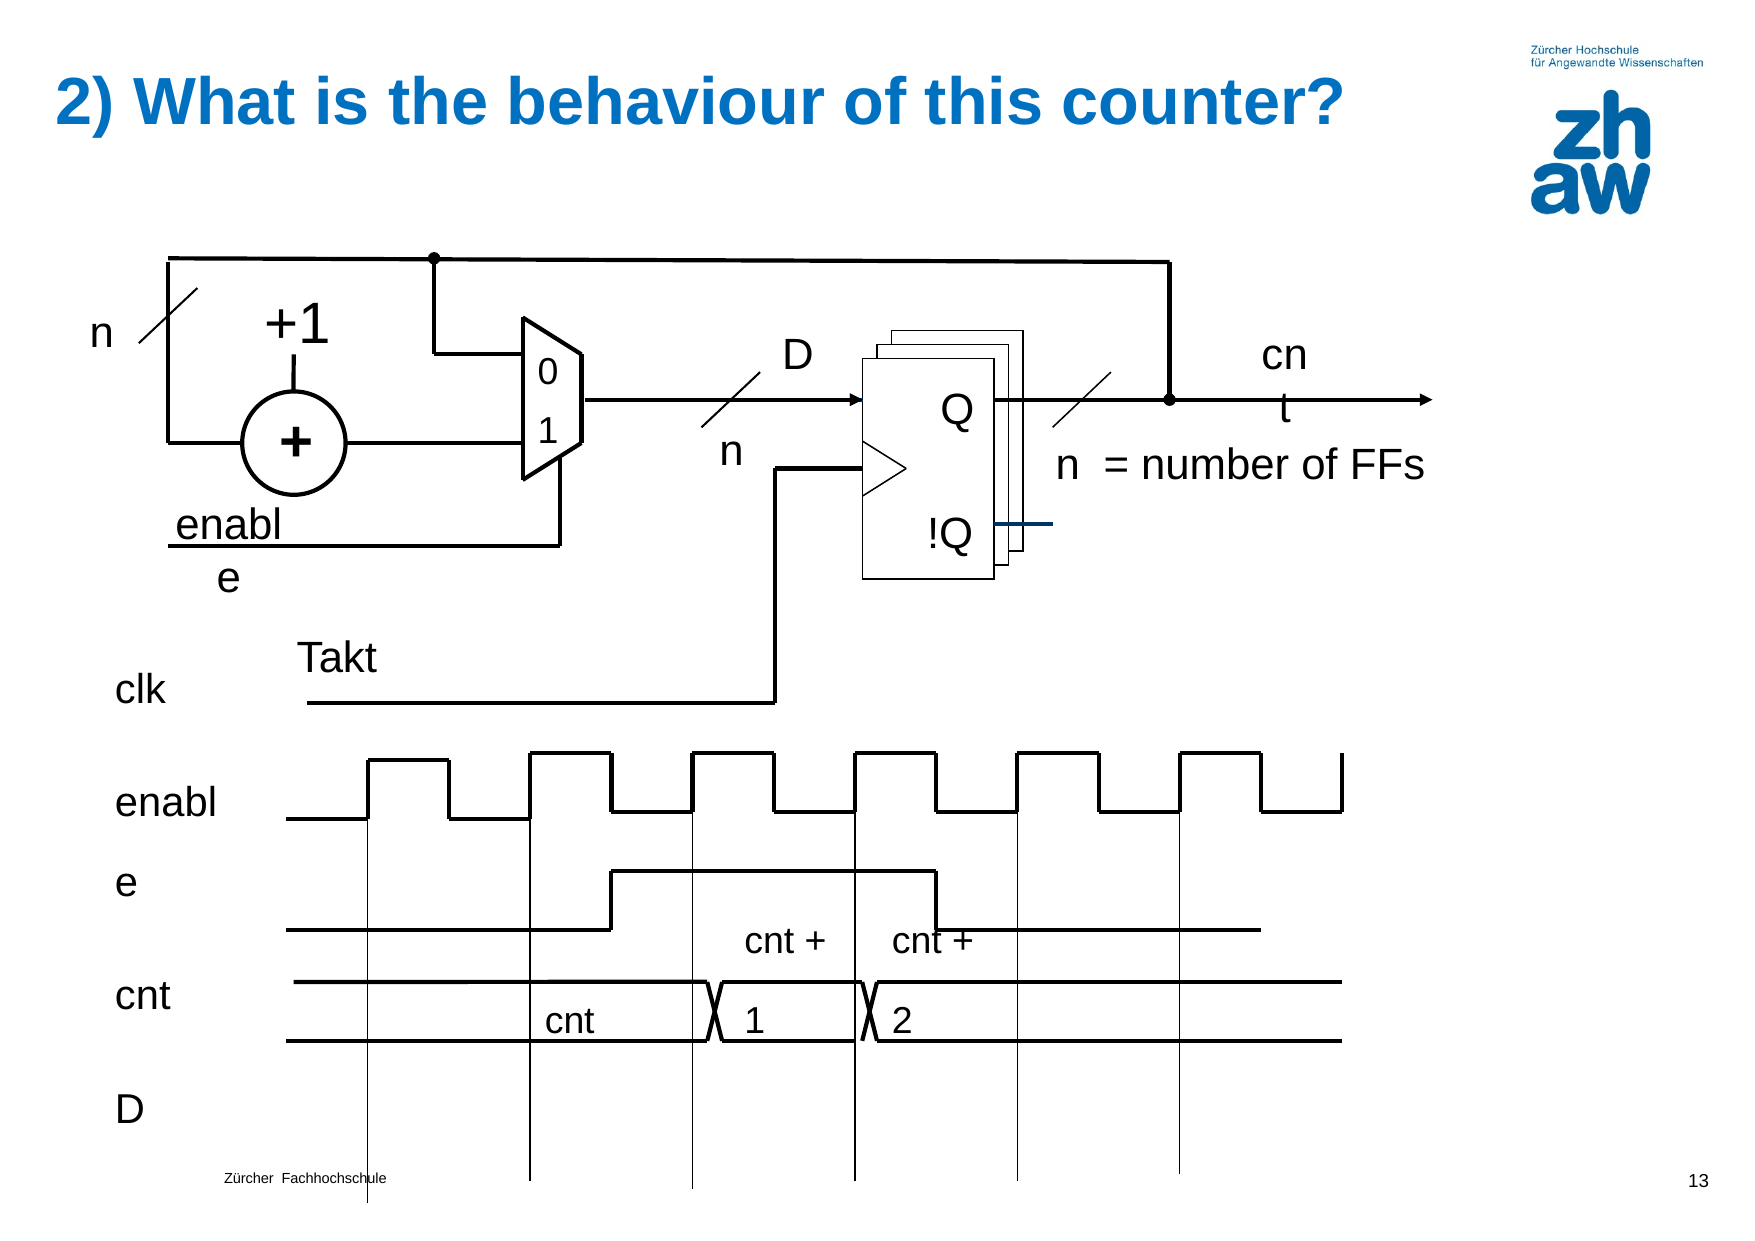

2) What is the behaviour of this counter?
+1
n
D
cnt
0

Q
1

+
n
n
 = number of FFs
enable
!Q
Takt
clk
enable
cnt
D
cnt
cnt + 2
cnt + 1
13